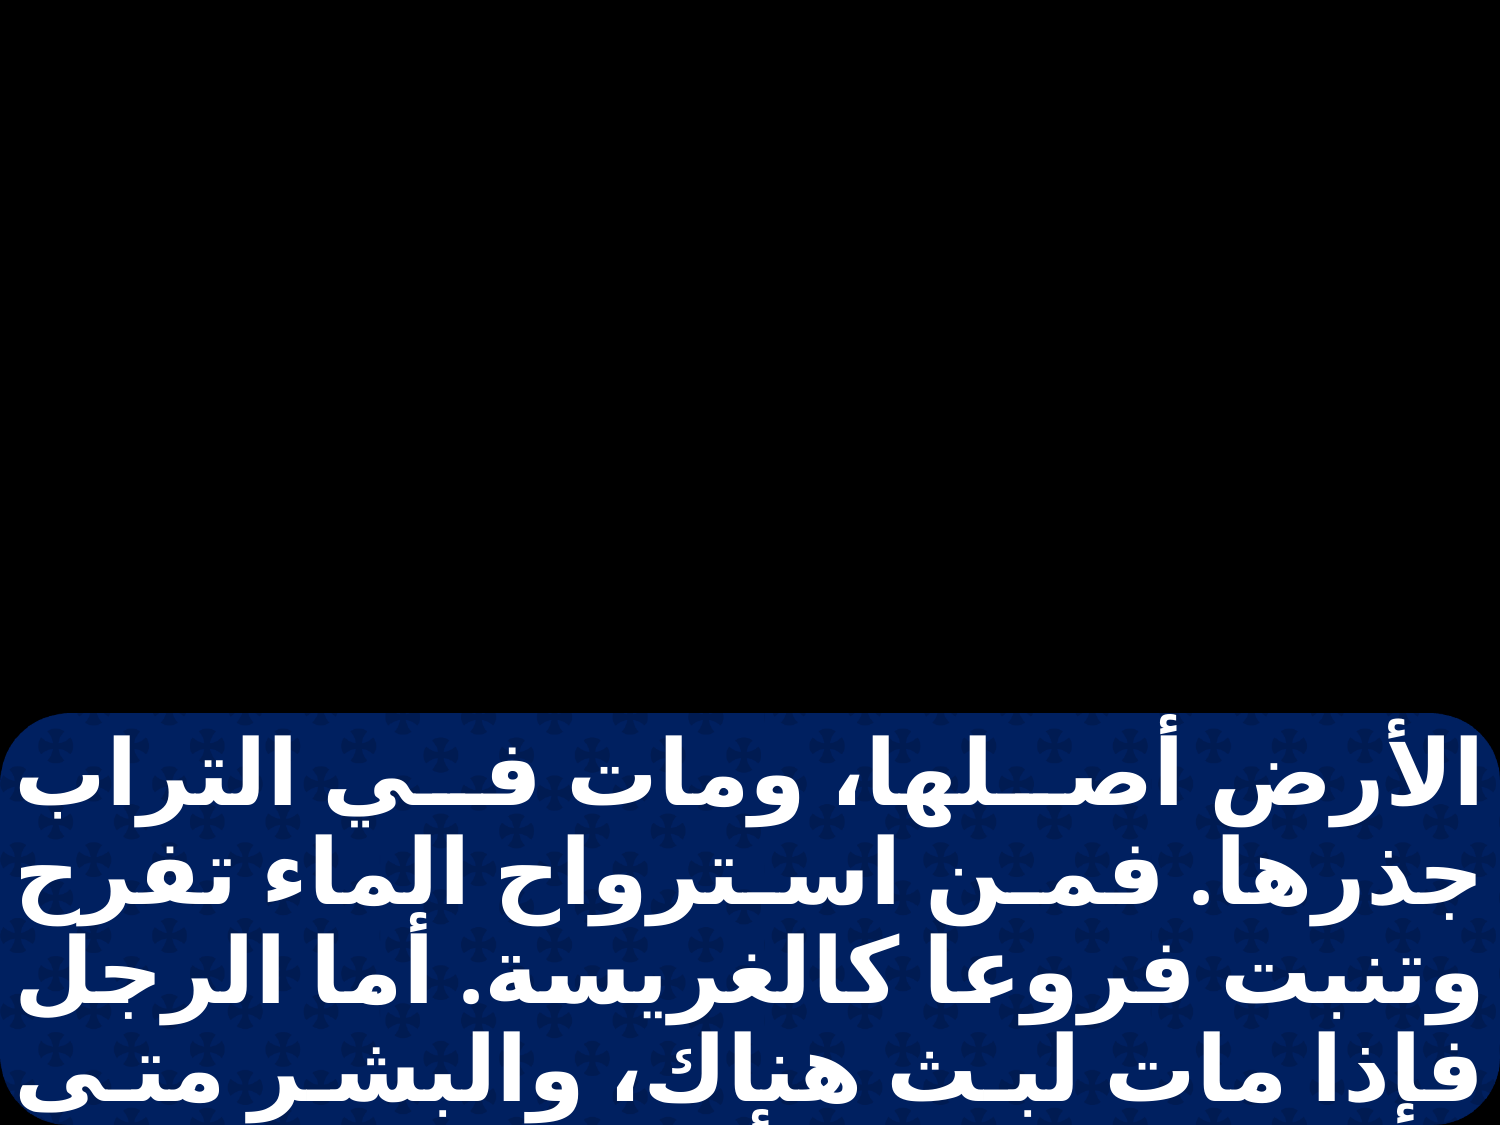

الأرض أصلها، ومات في التراب جذرها. فمن استرواح الماء تفرح وتنبت فروعا كالغريسة. أما الرجل فإذا مات لبث هناك، والبشر متى فاضت روحه، فأين يوجد؟ البحر تنفد مياهه، والنهر